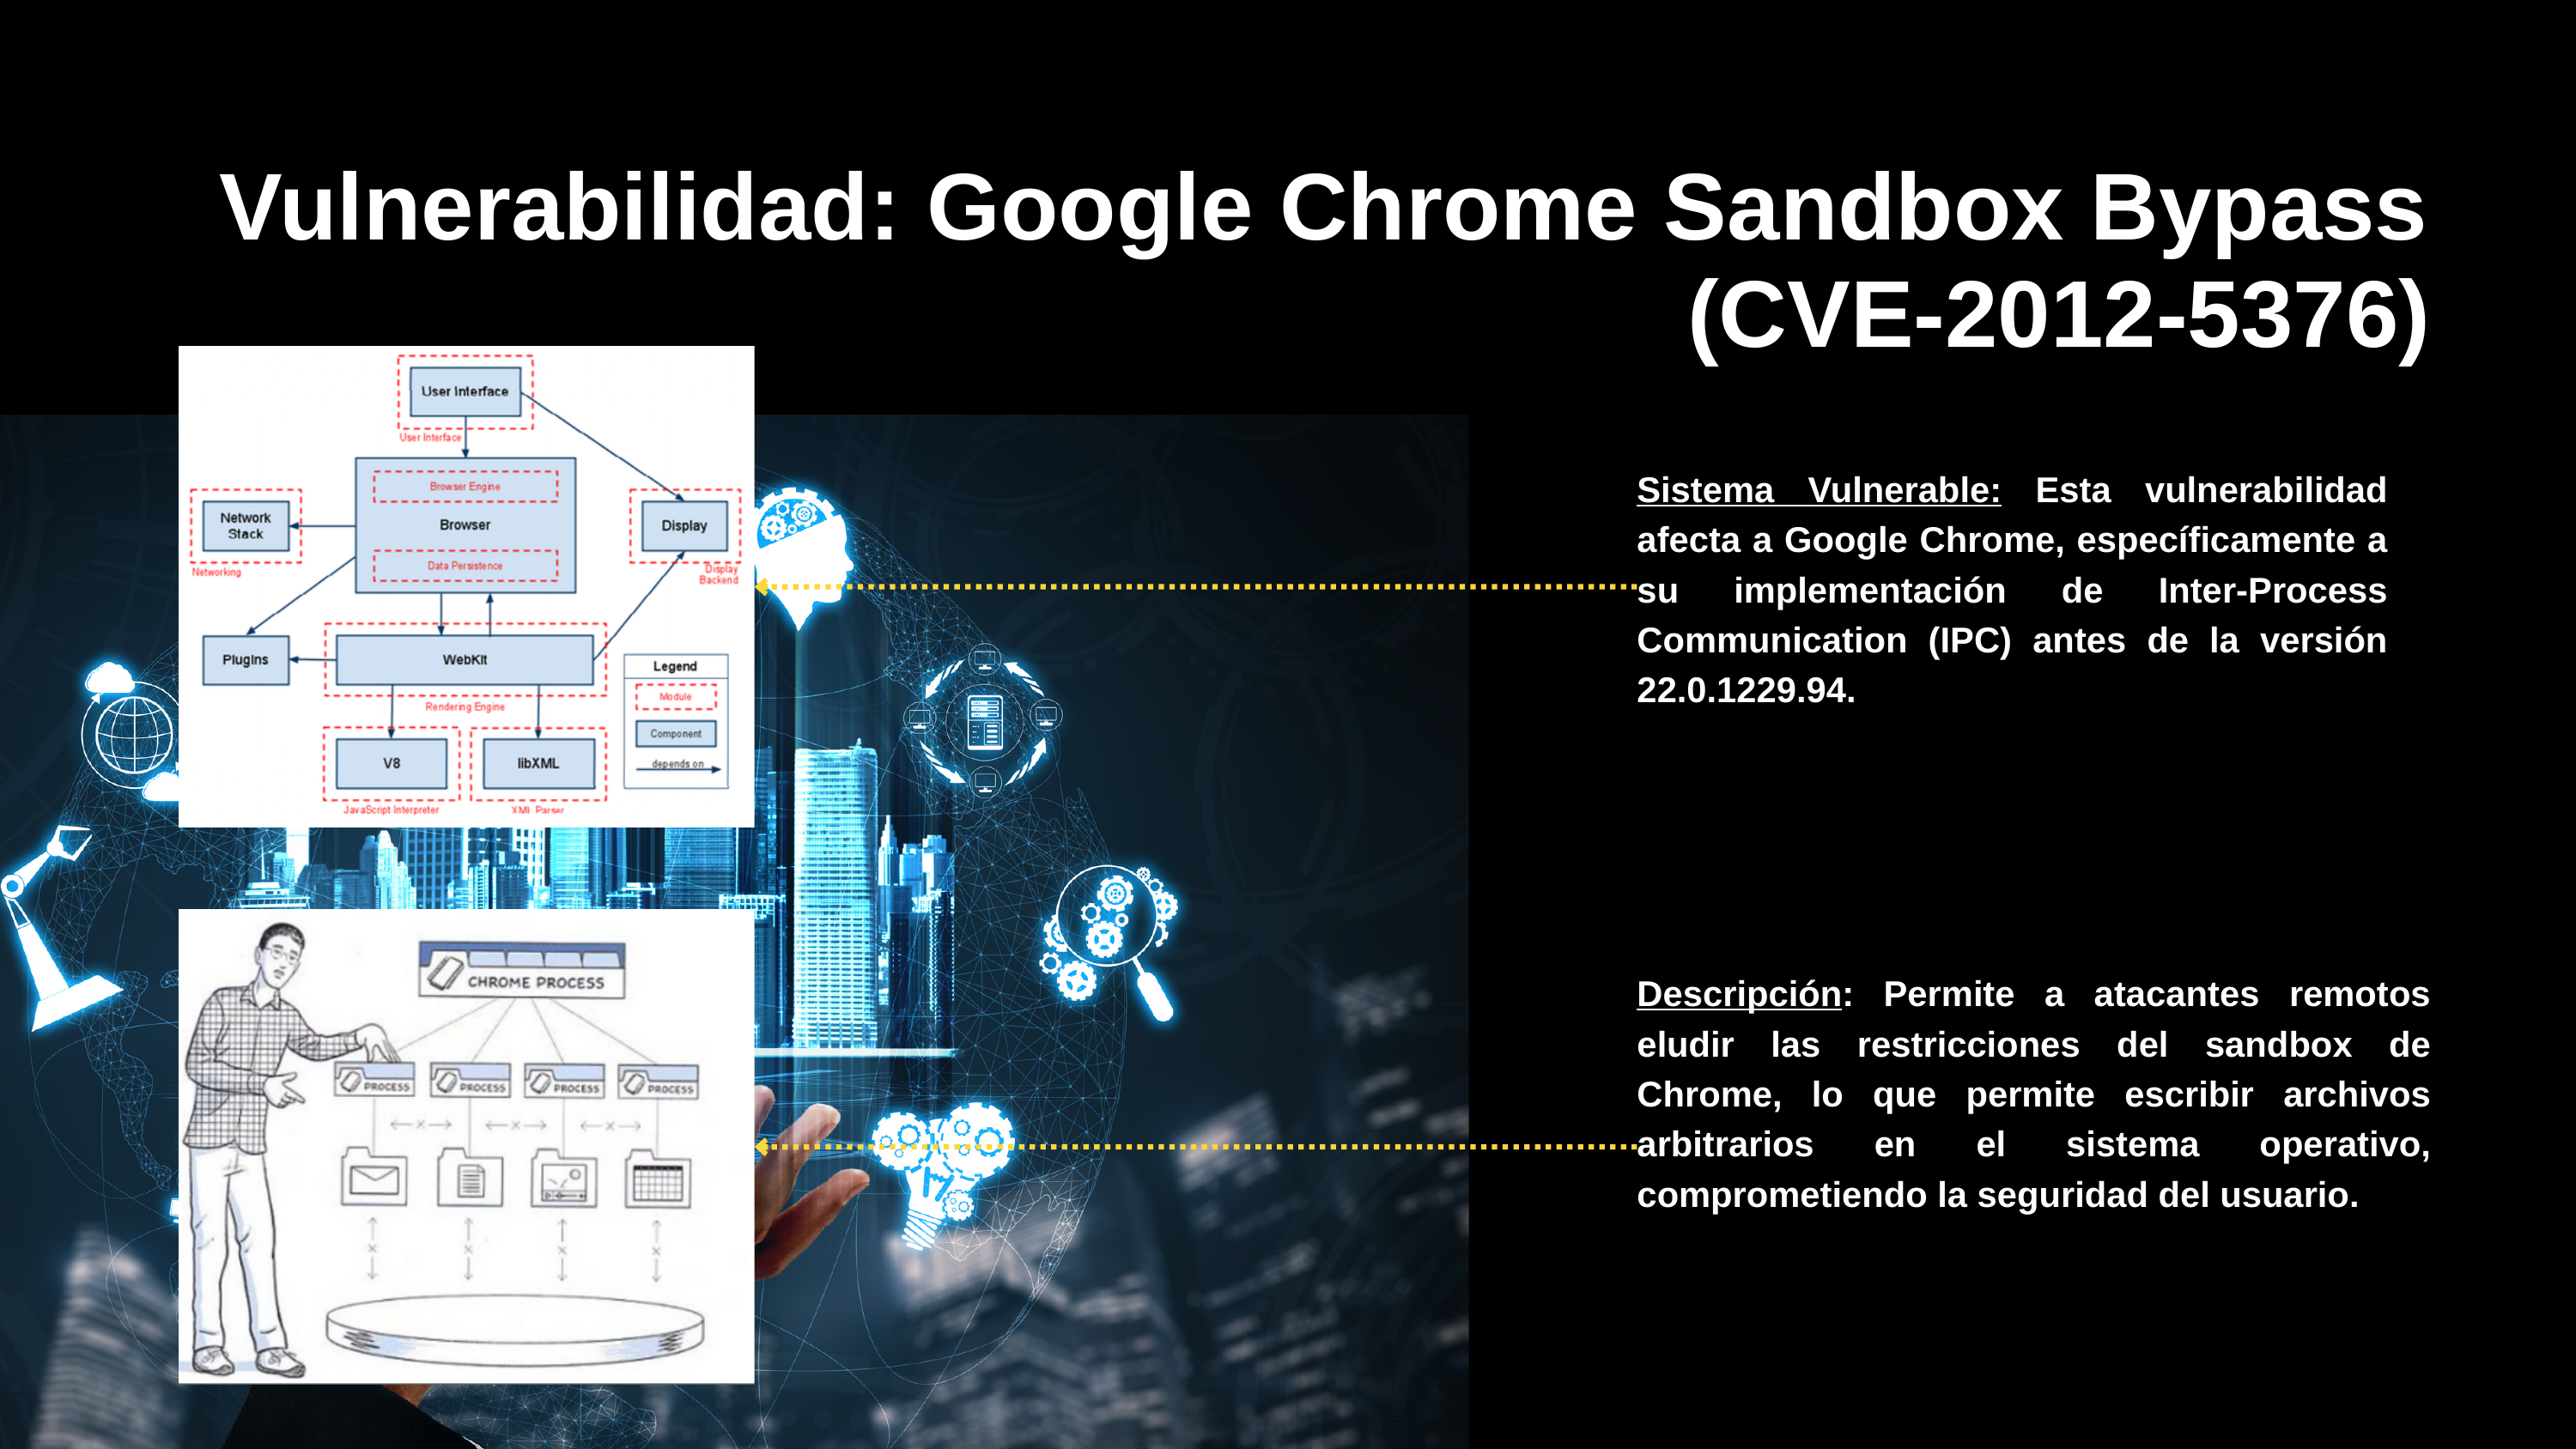

Vulnerabilidad: Google Chrome Sandbox Bypass (CVE-2012-5376)

Sistema Vulnerable: Esta vulnerabilidad afecta a Google Chrome, específicamente a su implementación de Inter-Process Communication (IPC) antes de la versión 22.0.1229.94.

Descripción: Permite a atacantes remotos eludir las restricciones del sandbox de Chrome, lo que permite escribir archivos arbitrarios en el sistema operativo, comprometiendo la seguridad del usuario.